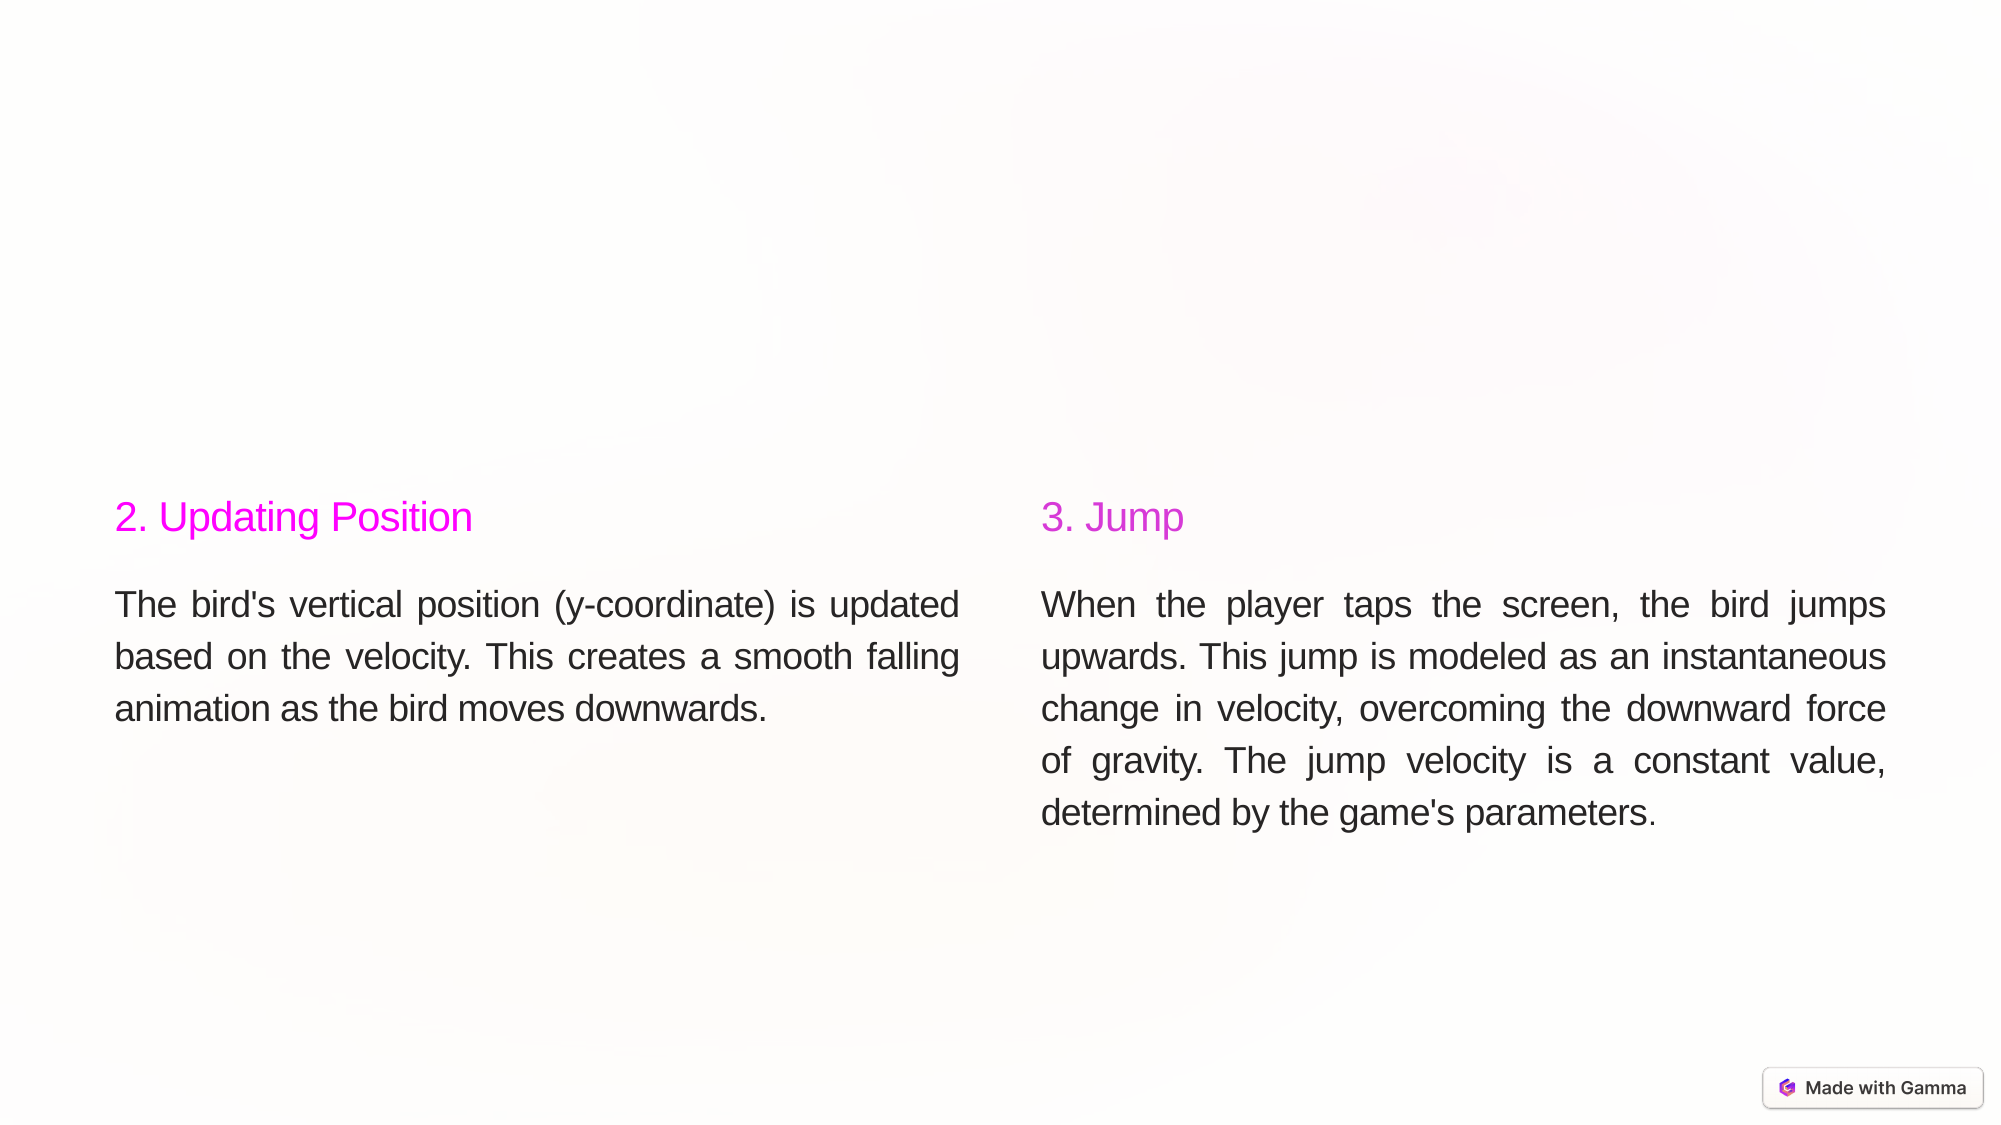

2. Updating Position
3. Jump
The bird's vertical position (y-coordinate) is updated based on the velocity. This creates a smooth falling animation as the bird moves downwards.
When the player taps the screen, the bird jumps upwards. This jump is modeled as an instantaneous change in velocity, overcoming the downward force of gravity. The jump velocity is a constant value, determined by the game's parameters.